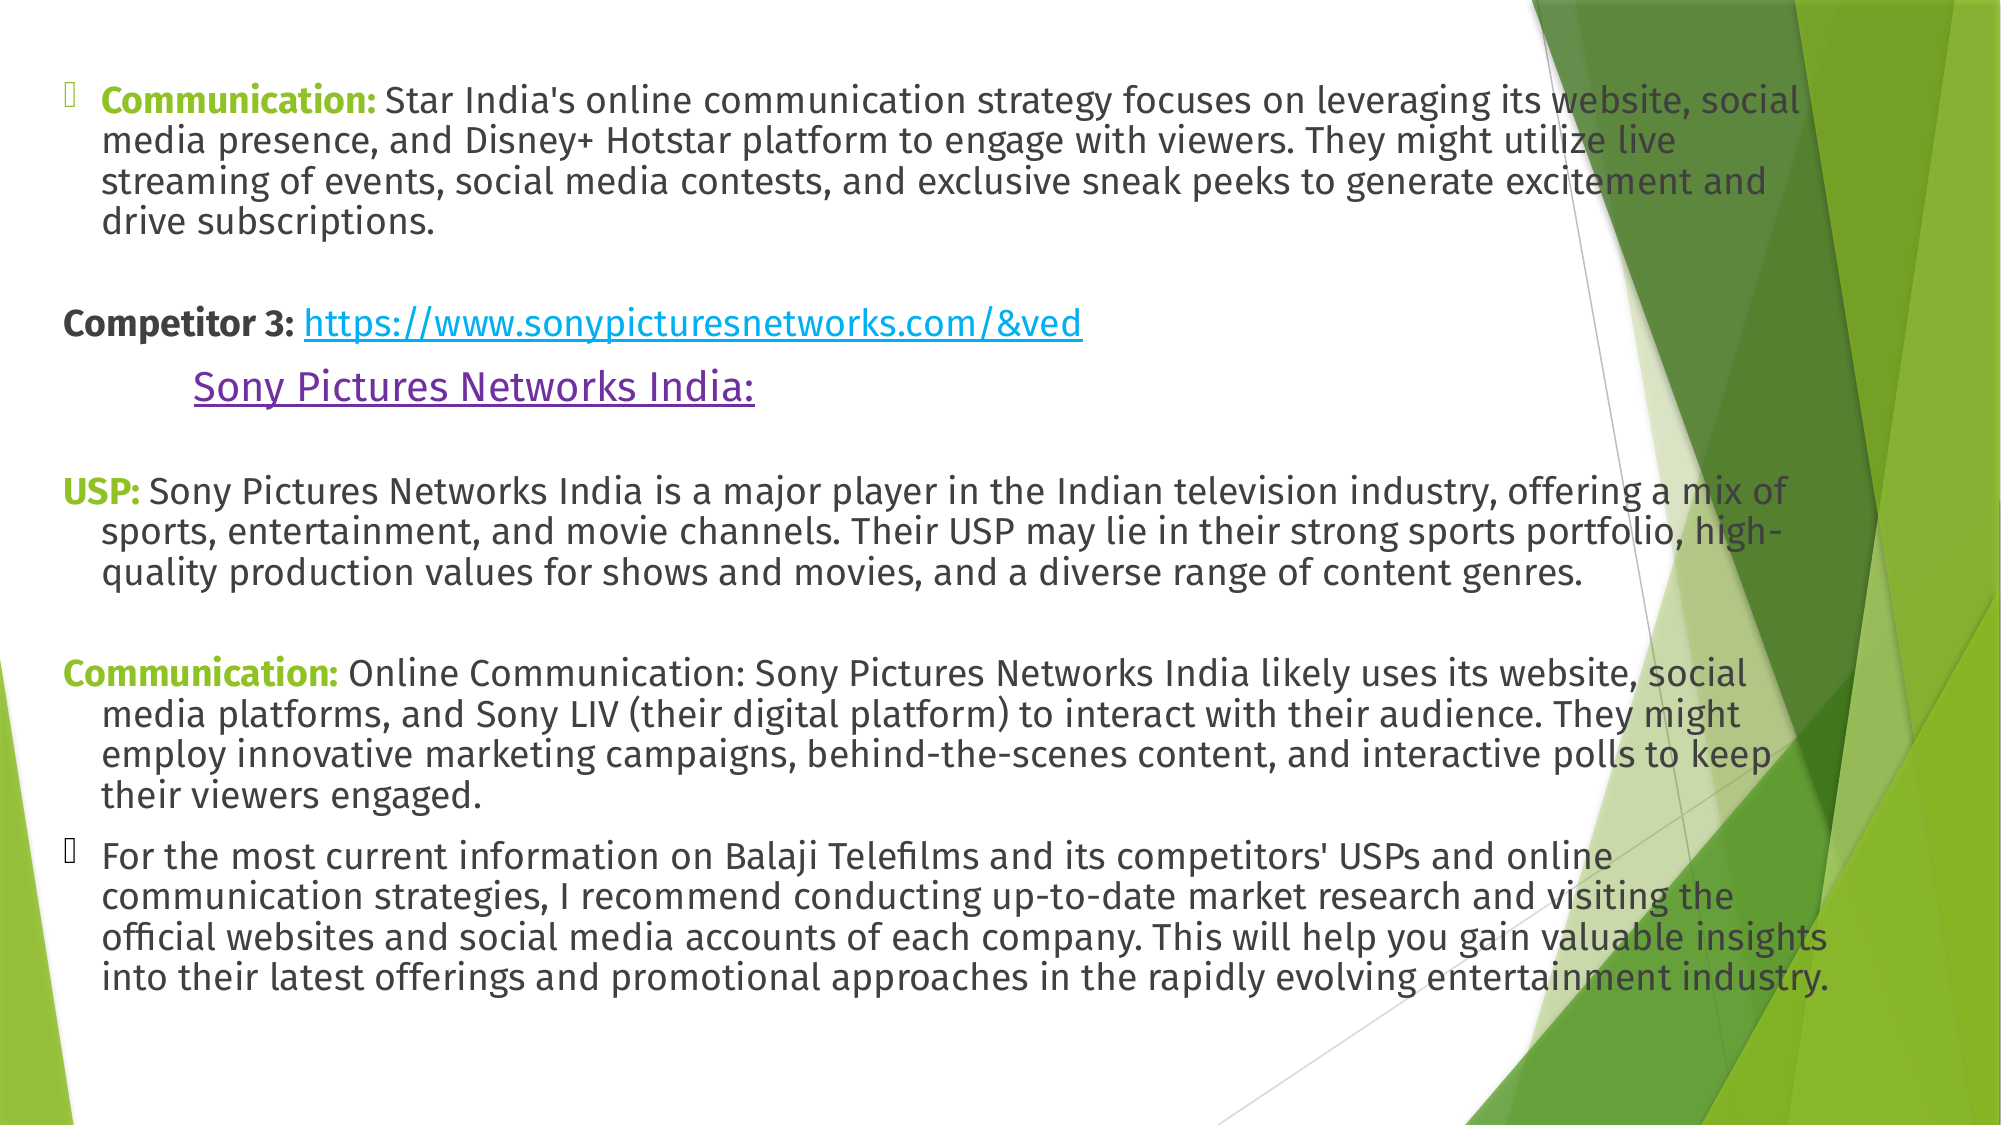

Communication: Star India's online communication strategy focuses on leveraging its website, social media presence, and Disney+ Hotstar platform to engage with viewers. They might utilize live streaming of events, social media contests, and exclusive sneak peeks to generate excitement and drive subscriptions.

Competitor 3: https://www.sonypicturesnetworks.com/&ved
             Sony Pictures Networks India:
USP: Sony Pictures Networks India is a major player in the Indian television industry, offering a mix of sports, entertainment, and movie channels. Their USP may lie in their strong sports portfolio, high-quality production values for shows and movies, and a diverse range of content genres.
Communication: Online Communication: Sony Pictures Networks India likely uses its website, social media platforms, and Sony LIV (their digital platform) to interact with their audience. They might employ innovative marketing campaigns, behind-the-scenes content, and interactive polls to keep their viewers engaged.
For the most current information on Balaji Telefilms and its competitors' USPs and online communication strategies, I recommend conducting up-to-date market research and visiting the official websites and social media accounts of each company. This will help you gain valuable insights into their latest offerings and promotional approaches in the rapidly evolving entertainment industry.